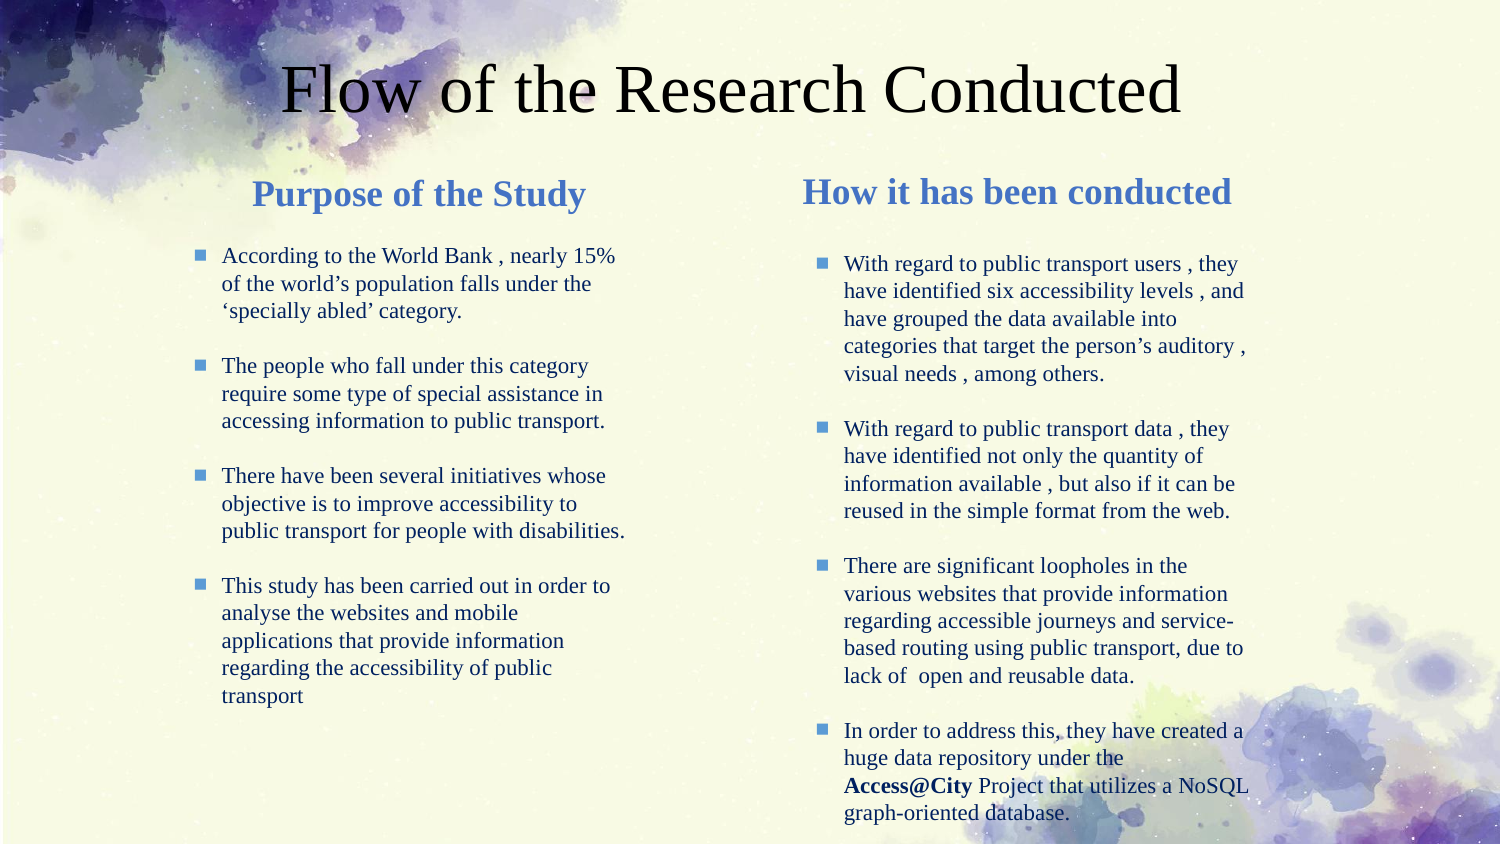

# Flow of the Research Conducted
How it has been conducted
Purpose of the Study
According to the World Bank , nearly 15% of the world’s population falls under the ‘specially abled’ category.

The people who fall under this category require some type of special assistance in accessing information to public transport.

There have been several initiatives whose objective is to improve accessibility to public transport for people with disabilities.

This study has been carried out in order to analyse the websites and mobile applications that provide information regarding the accessibility of public transport

With regard to public transport users , they have identified six accessibility levels , and have grouped the data available into categories that target the person’s auditory , visual needs , among others.

With regard to public transport data , they have identified not only the quantity of information available , but also if it can be reused in the simple format from the web.

There are significant loopholes in the various websites that provide information regarding accessible journeys and service-based routing using public transport, due to lack of  open and reusable data.

In order to address this, they have created a huge data repository under the Access@City Project that utilizes a NoSQL graph-oriented database.